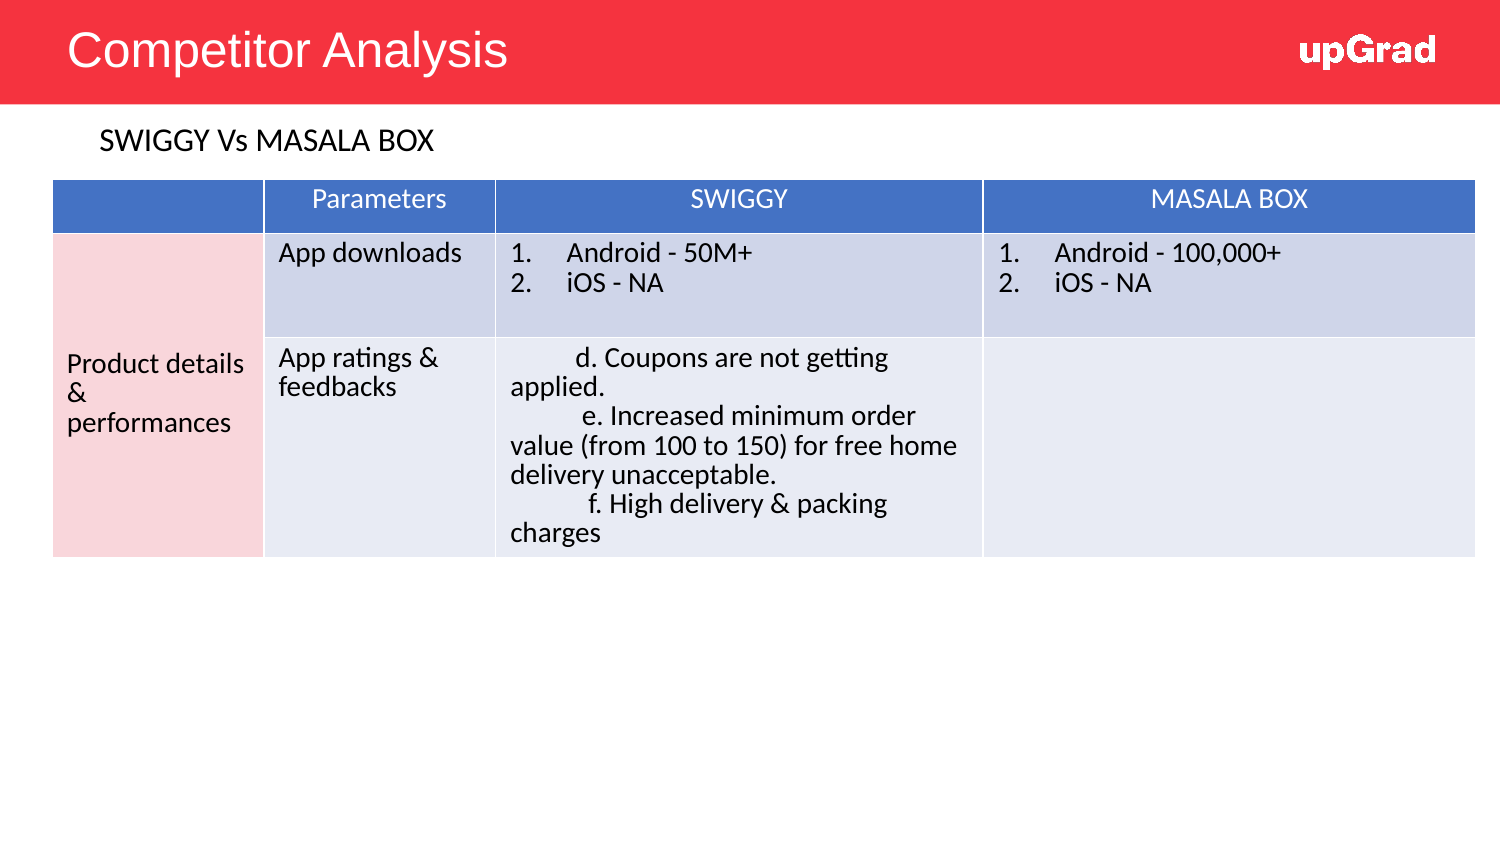

# Competitor Analysis
SWIGGY Vs MASALA BOX
|  | Parameters | SWIGGY | MASALA BOX |
| --- | --- | --- | --- |
| Product details & performances | App downloads | Android - 50M+ iOS - NA | Android - 100,000+ iOS - NA |
|  | App ratings & feedbacks | d. Coupons are not getting applied. e. Increased minimum order value (from 100 to 150) for free home delivery unacceptable. f. High delivery & packing charges |  |